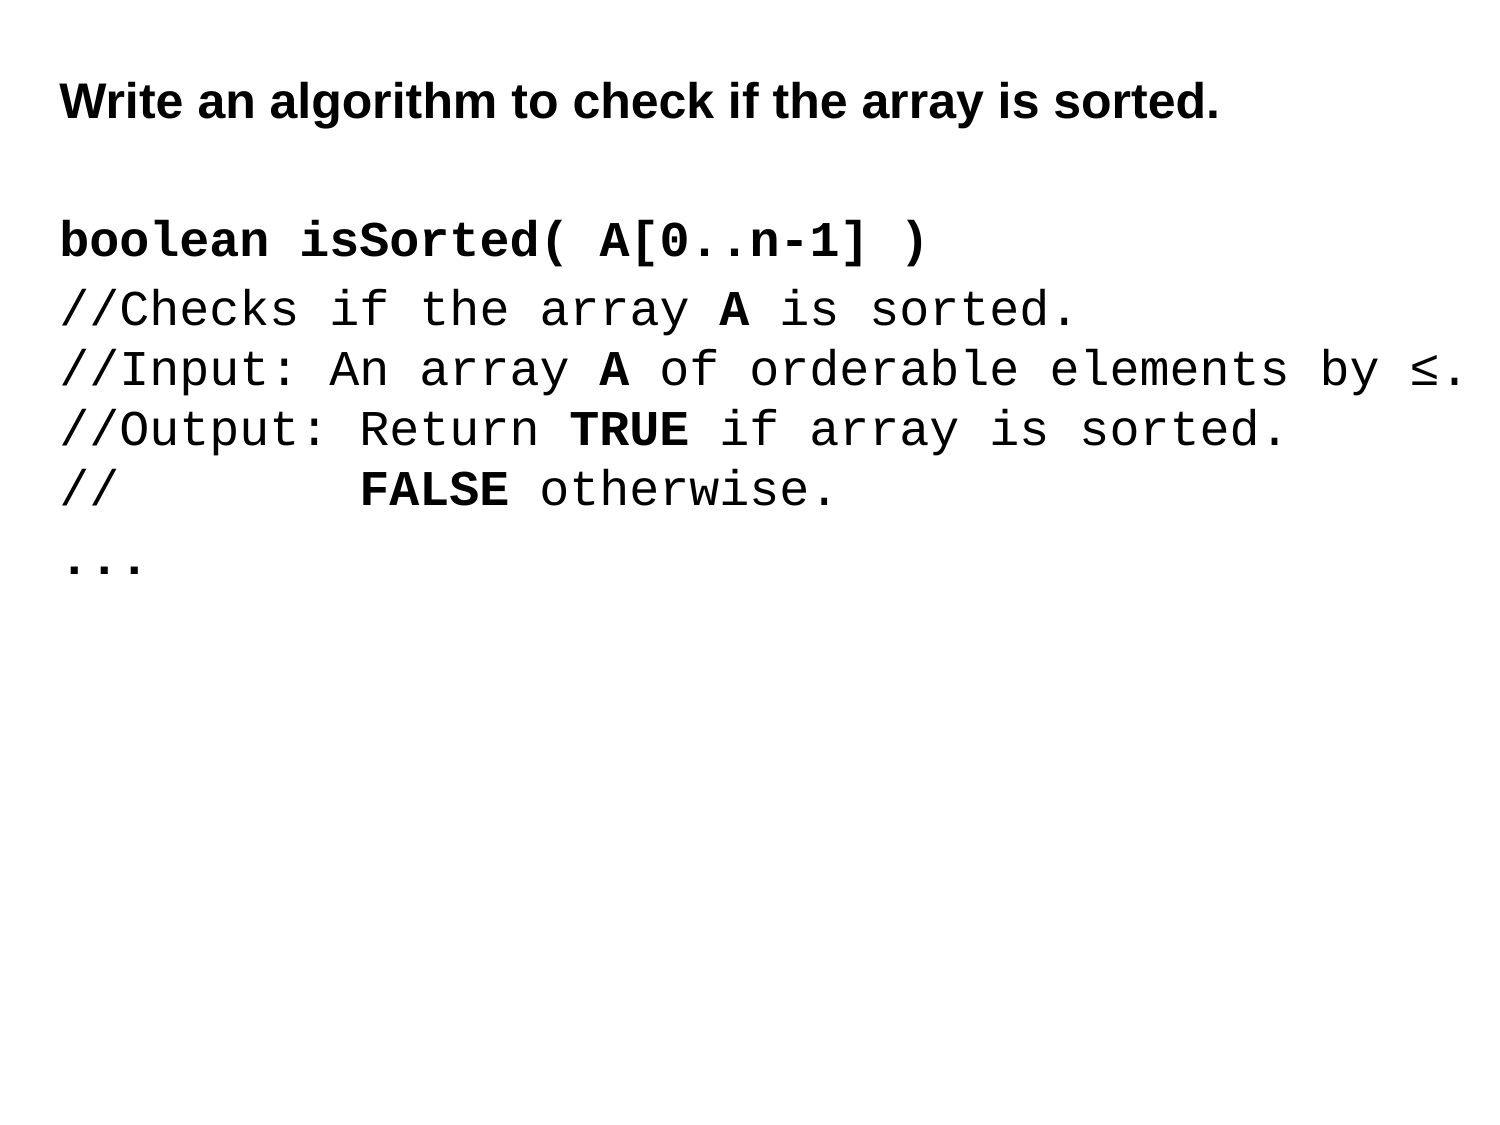

Write an algorithm to check if the array is sorted.

boolean isSorted( A[0..n-1] )
//Checks if the array A is sorted.
//Input: An array A of orderable elements by ≤.
//Output: Return TRUE if array is sorted.
//        FALSE otherwise.
...